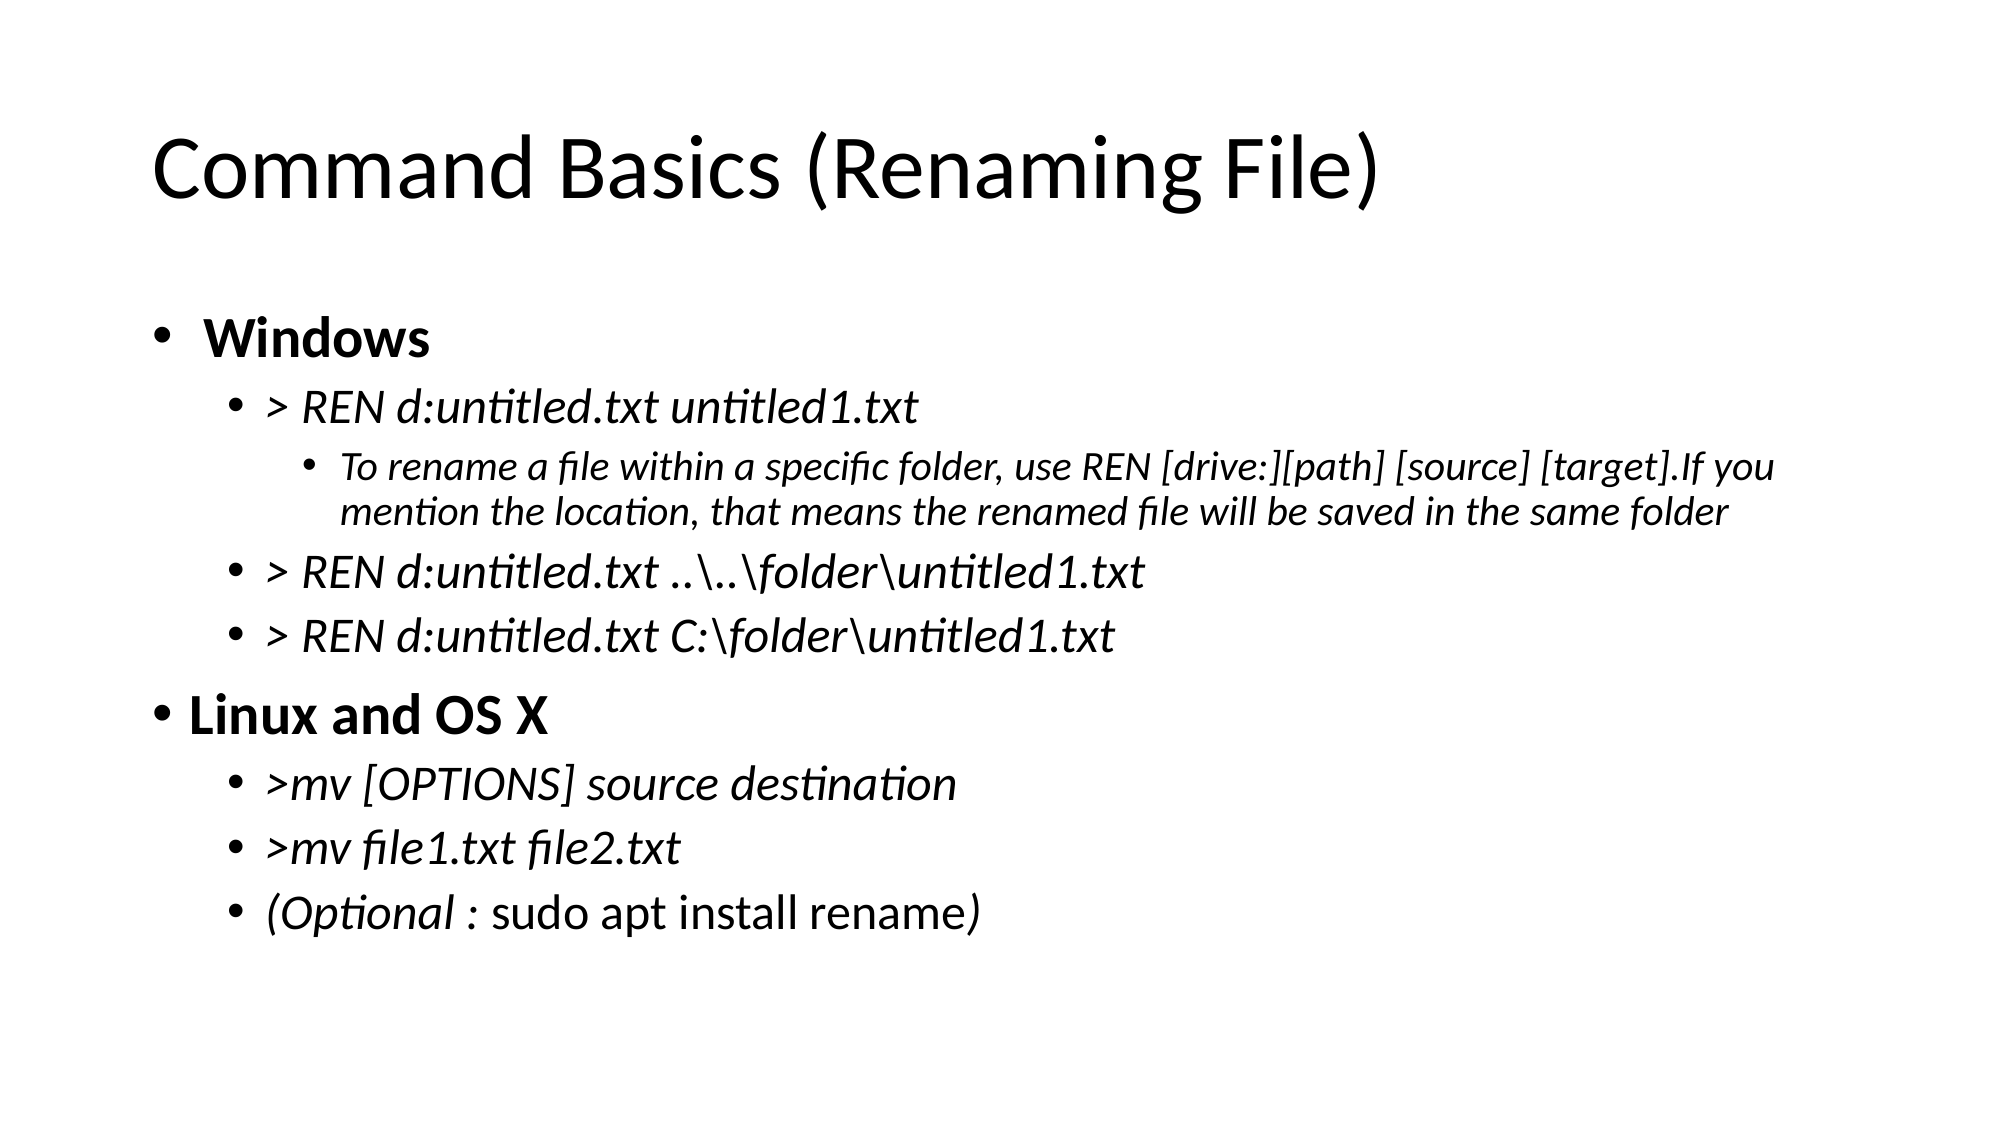

# Command Basics (Renaming File)
 Windows
> REN d:untitled.txt untitled1.txt
To rename a file within a specific folder, use REN [drive:][path] [source] [target].If you mention the location, that means the renamed file will be saved in the same folder
> REN d:untitled.txt ..\..\folder\untitled1.txt
> REN d:untitled.txt C:\folder\untitled1.txt
Linux and OS X
>mv [OPTIONS] source destination
>mv file1.txt file2.txt
(Optional : sudo apt install rename)